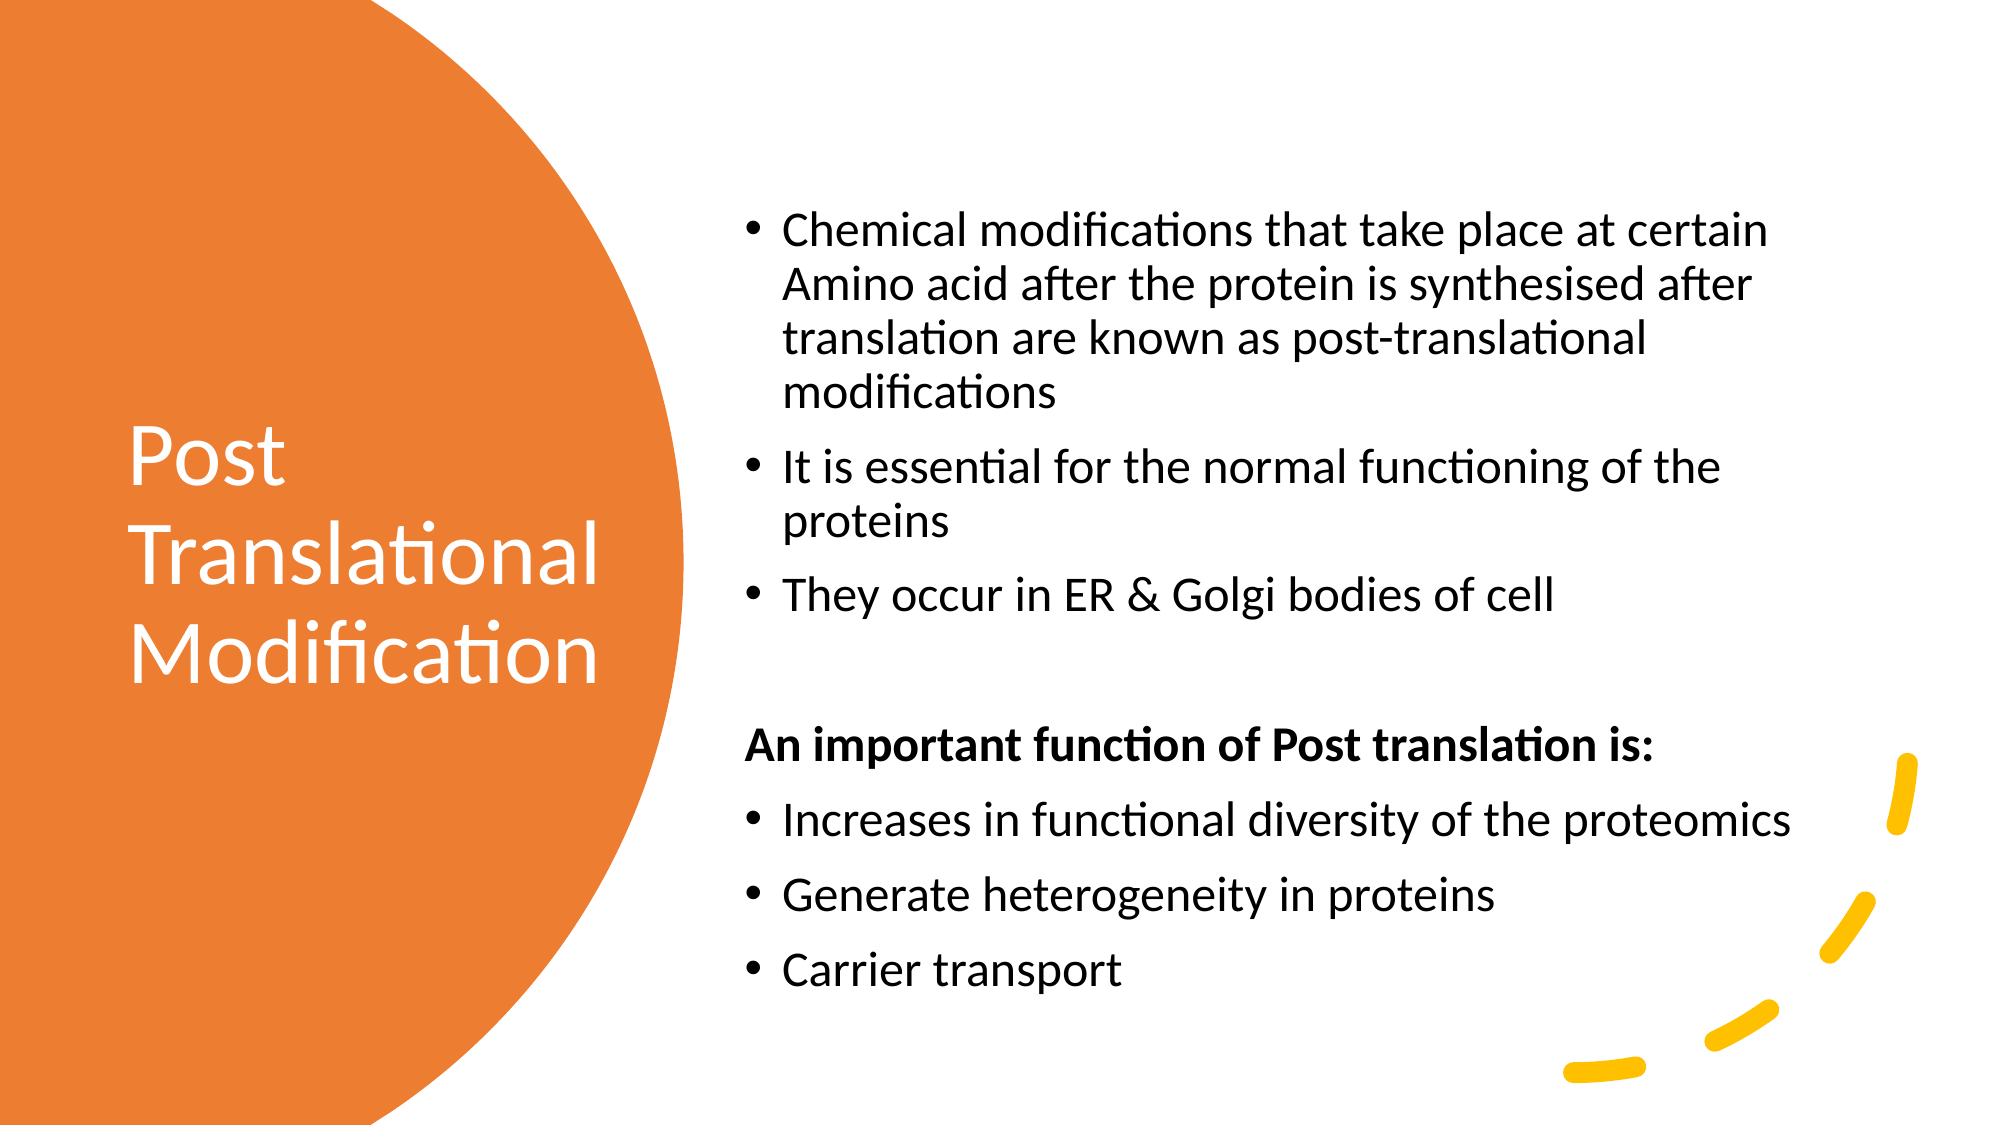

Chemical modifications that take place at certain Amino acid after the protein is synthesised after translation are known as post-translational modifications
It is essential for the normal functioning of the proteins
They occur in ER & Golgi bodies of cell

An important function of Post translation is:
Increases in functional diversity of the proteomics
Generate heterogeneity in proteins
Carrier transport
# Post Translational Modification